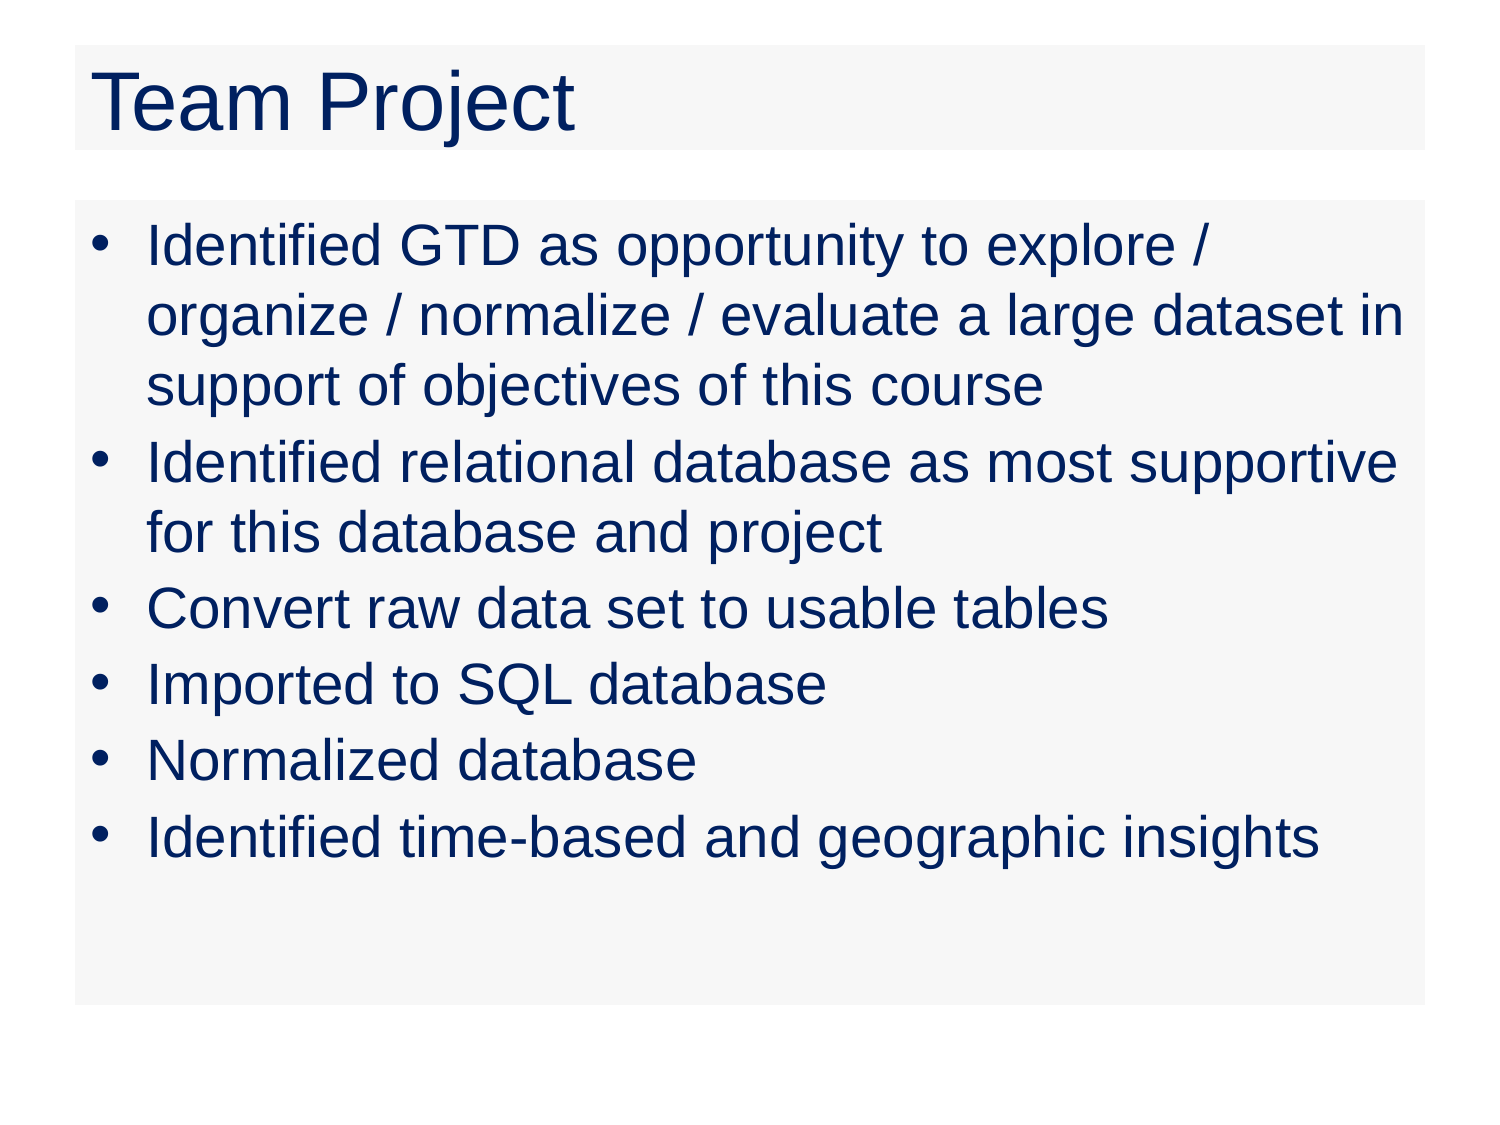

# Team Project
Identified GTD as opportunity to explore / organize / normalize / evaluate a large dataset in support of objectives of this course
Identified relational database as most supportive for this database and project
Convert raw data set to usable tables
Imported to SQL database
Normalized database
Identified time-based and geographic insights